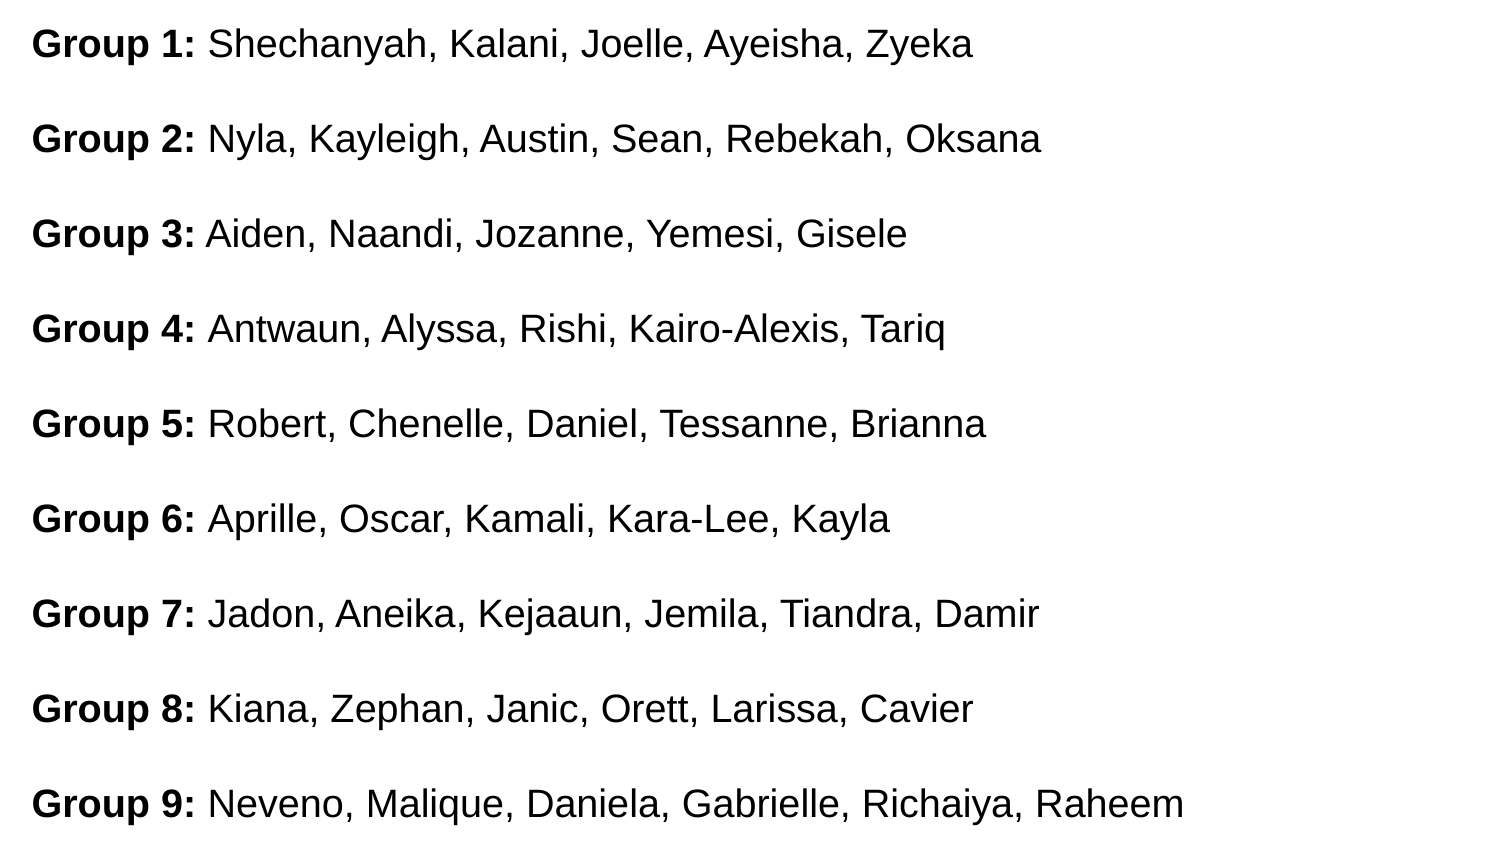

Group 1: Shechanyah, Kalani, Joelle, Ayeisha, Zyeka

Group 2: Nyla, Kayleigh, Austin, Sean, Rebekah, Oksana

Group 3: Aiden, Naandi, Jozanne, Yemesi, Gisele

Group 4: Antwaun, Alyssa, Rishi, Kairo-Alexis, Tariq

Group 5: Robert, Chenelle, Daniel, Tessanne, Brianna

Group 6: Aprille, Oscar, Kamali, Kara-Lee, Kayla

Group 7: Jadon, Aneika, Kejaaun, Jemila, Tiandra, Damir

Group 8: Kiana, Zephan, Janic, Orett, Larissa, Cavier

Group 9: Neveno, Malique, Daniela, Gabrielle, Richaiya, Raheem